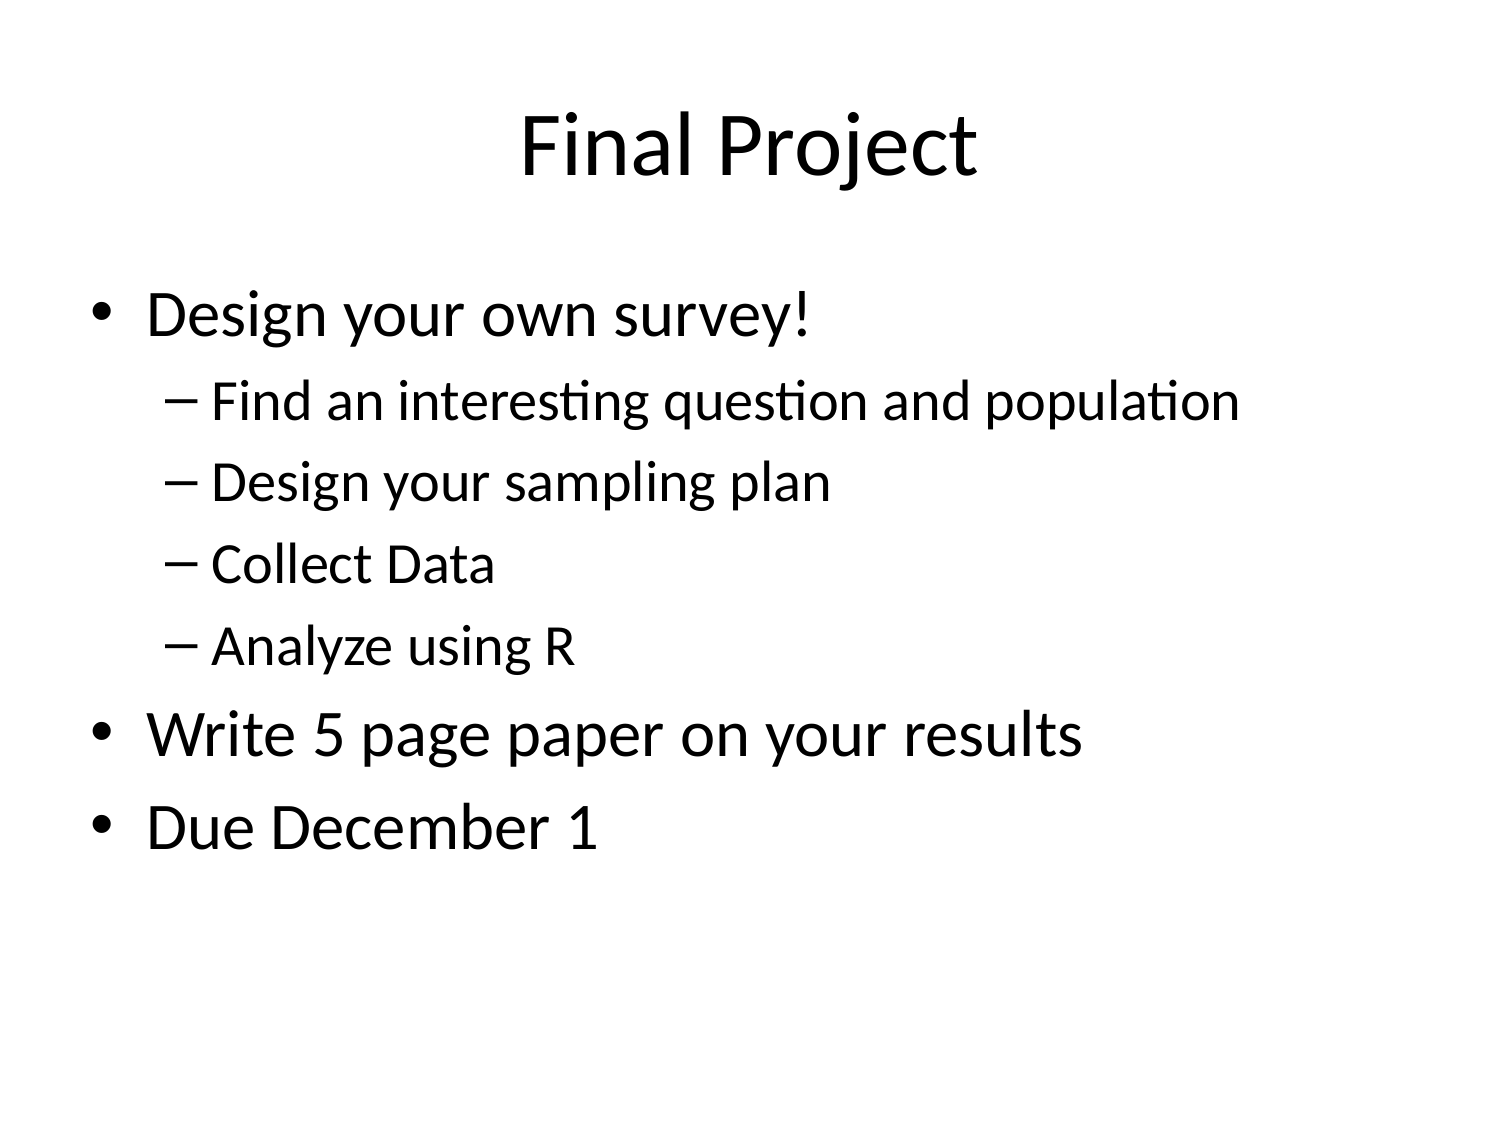

# Final Project
Design your own survey!
Find an interesting question and population
Design your sampling plan
Collect Data
Analyze using R
Write 5 page paper on your results
Due December 1